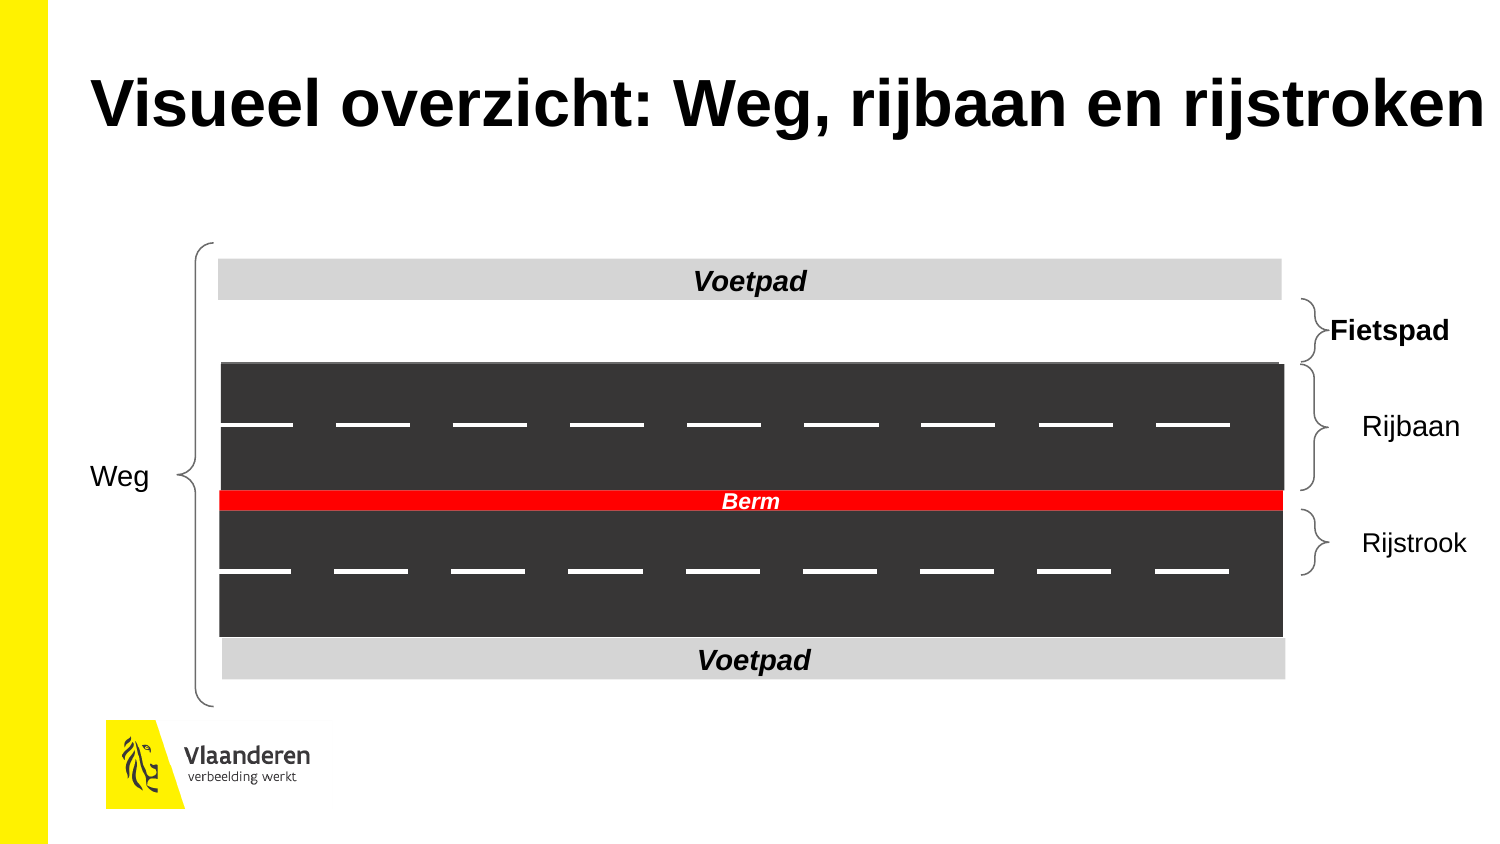

# Visueel overzicht: Weg, rijbaan en rijstroken

Voetpad
Fietspad

Rijbaan
Weg
Berm

Rijstrook

Voetpad